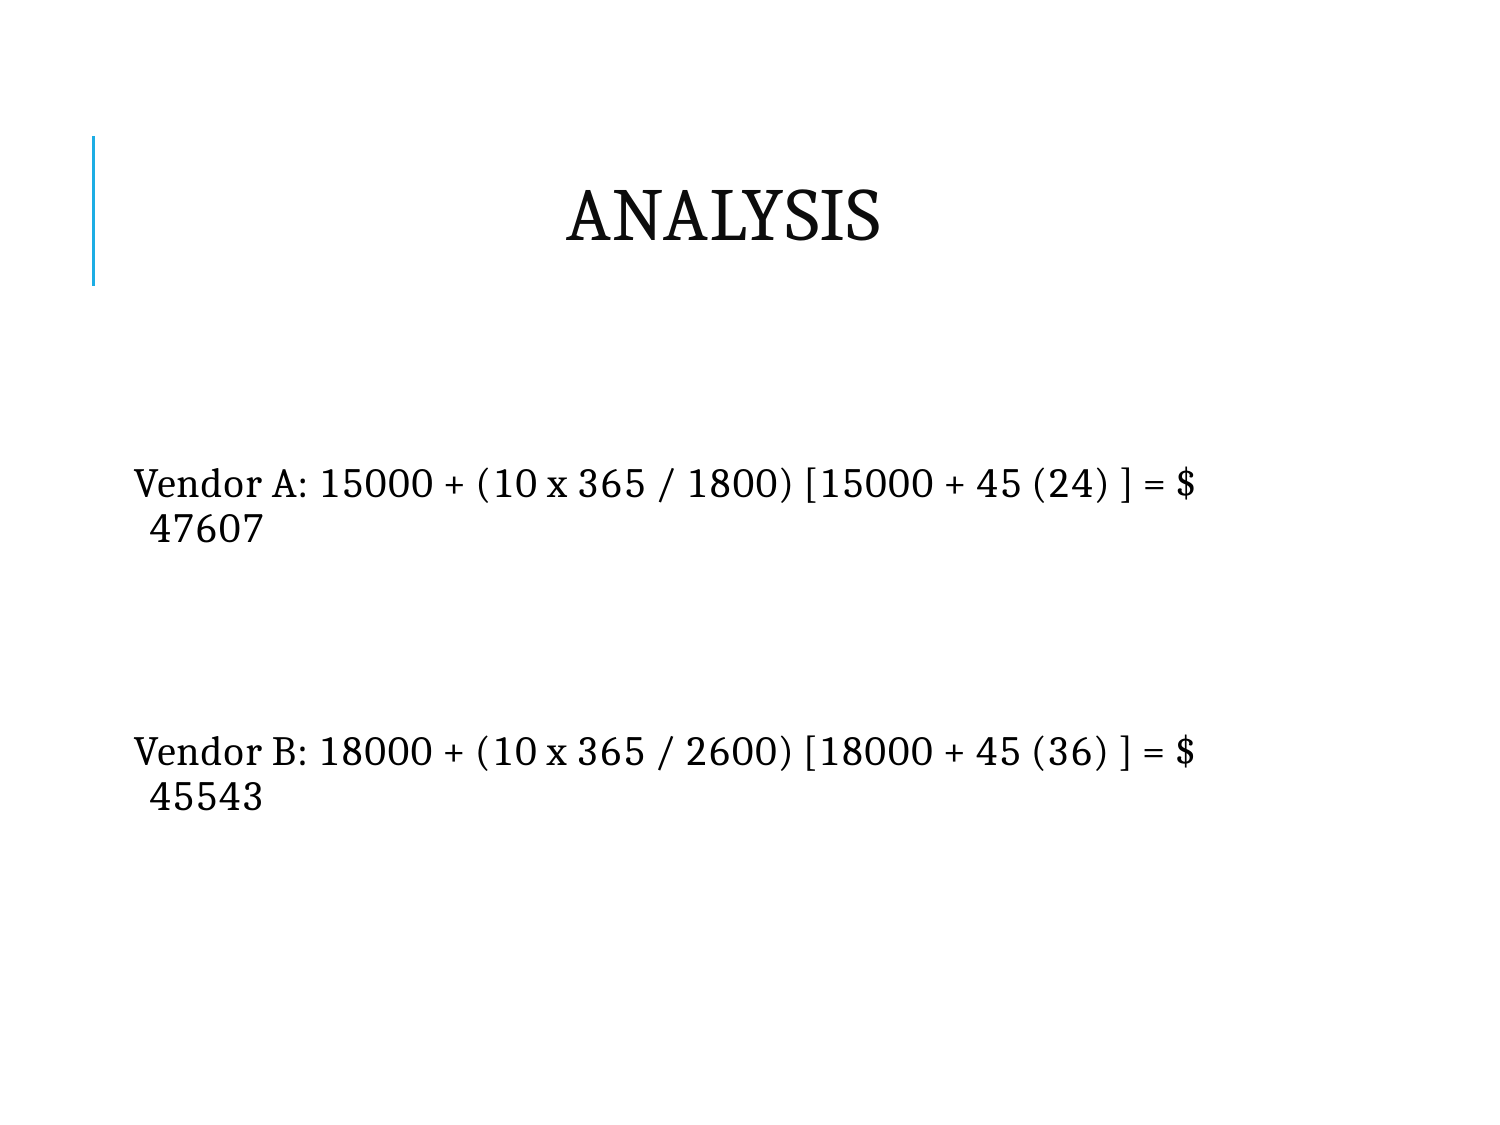

# ANALYSIS

Vendor A: 15000 + (10 x 365 / 1800) [15000 + 45 (24) ] = $ 47607

Vendor B: 18000 + (10 x 365 / 2600) [18000 + 45 (36) ] = $ 45543